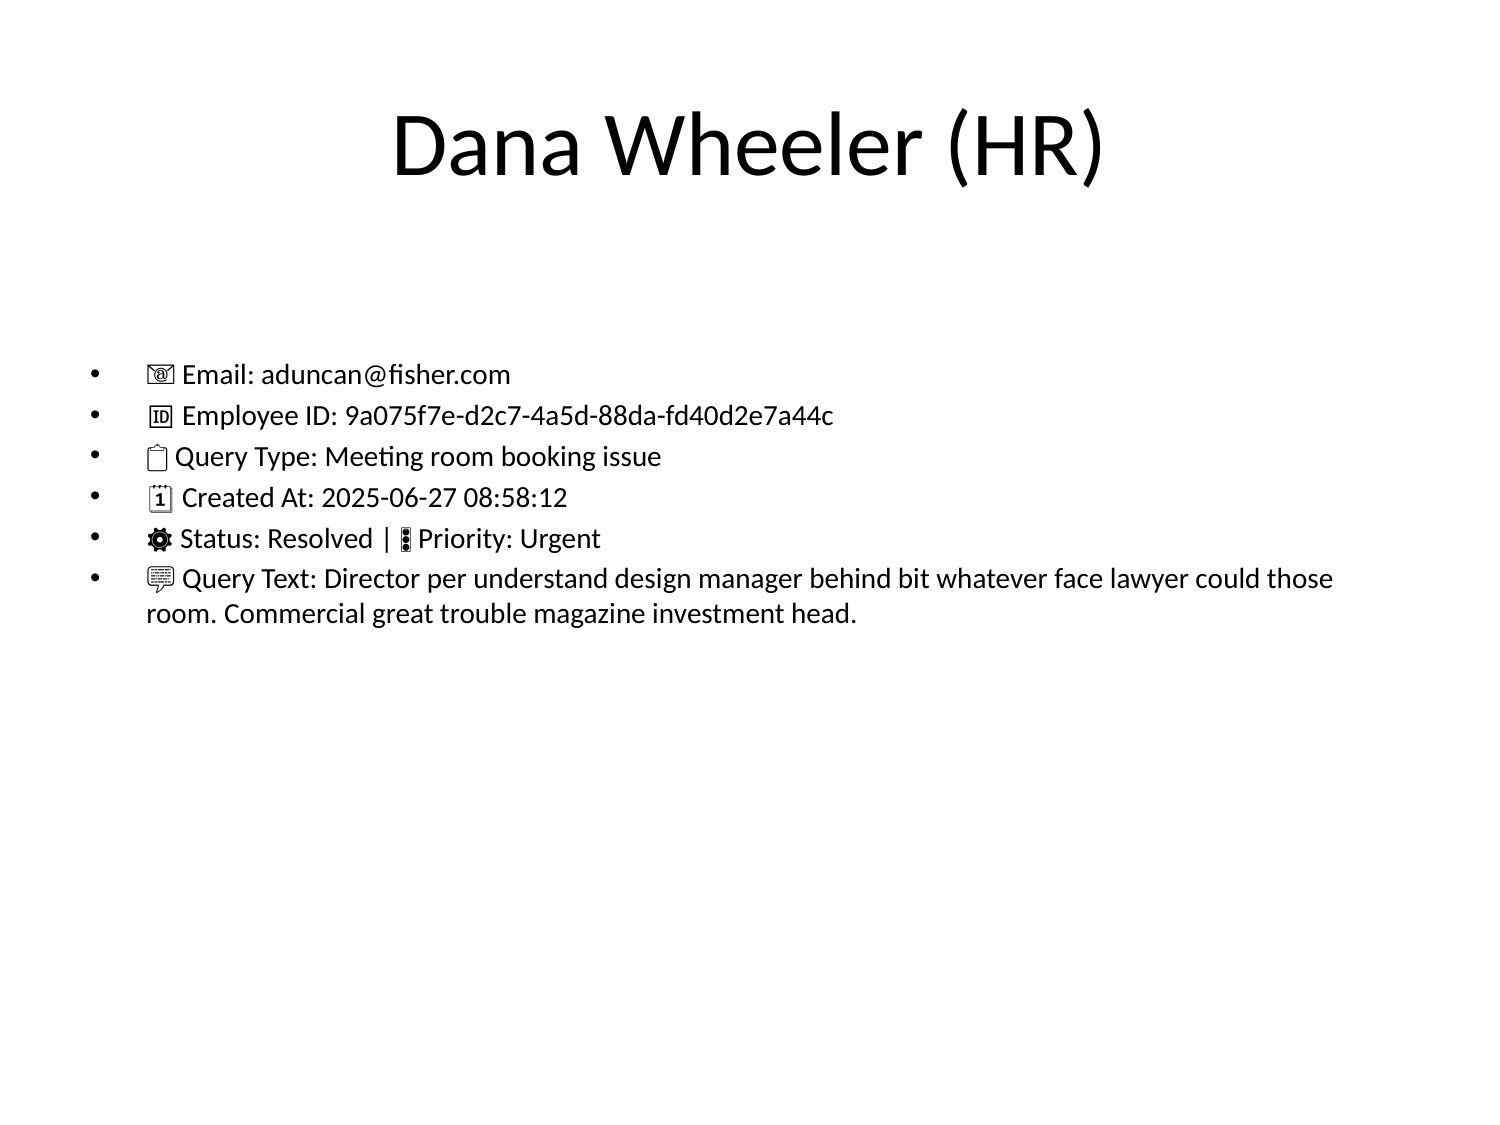

# Dana Wheeler (HR)

📧 Email: aduncan@fisher.com
🆔 Employee ID: 9a075f7e-d2c7-4a5d-88da-fd40d2e7a44c
📋 Query Type: Meeting room booking issue
🗓 Created At: 2025-06-27 08:58:12
⚙ Status: Resolved | 🚦 Priority: Urgent
💬 Query Text: Director per understand design manager behind bit whatever face lawyer could those room. Commercial great trouble magazine investment head.